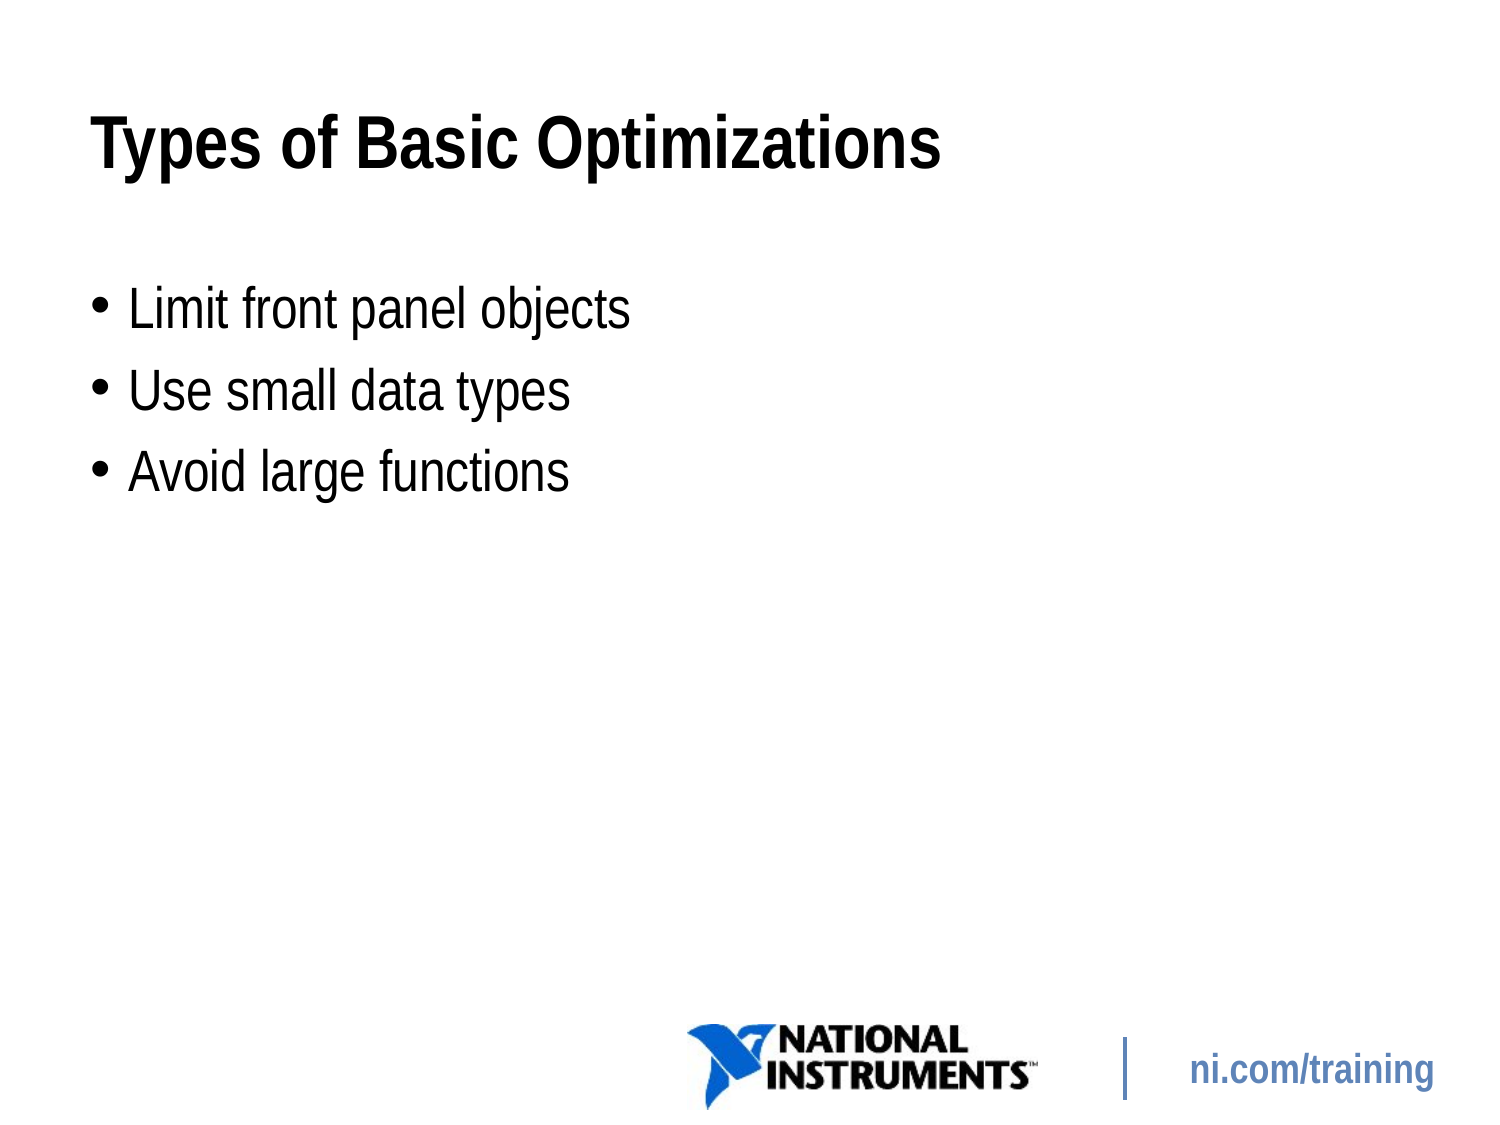

# Types of Basic Optimizations
Limit front panel objects
Use small data types
Avoid large functions